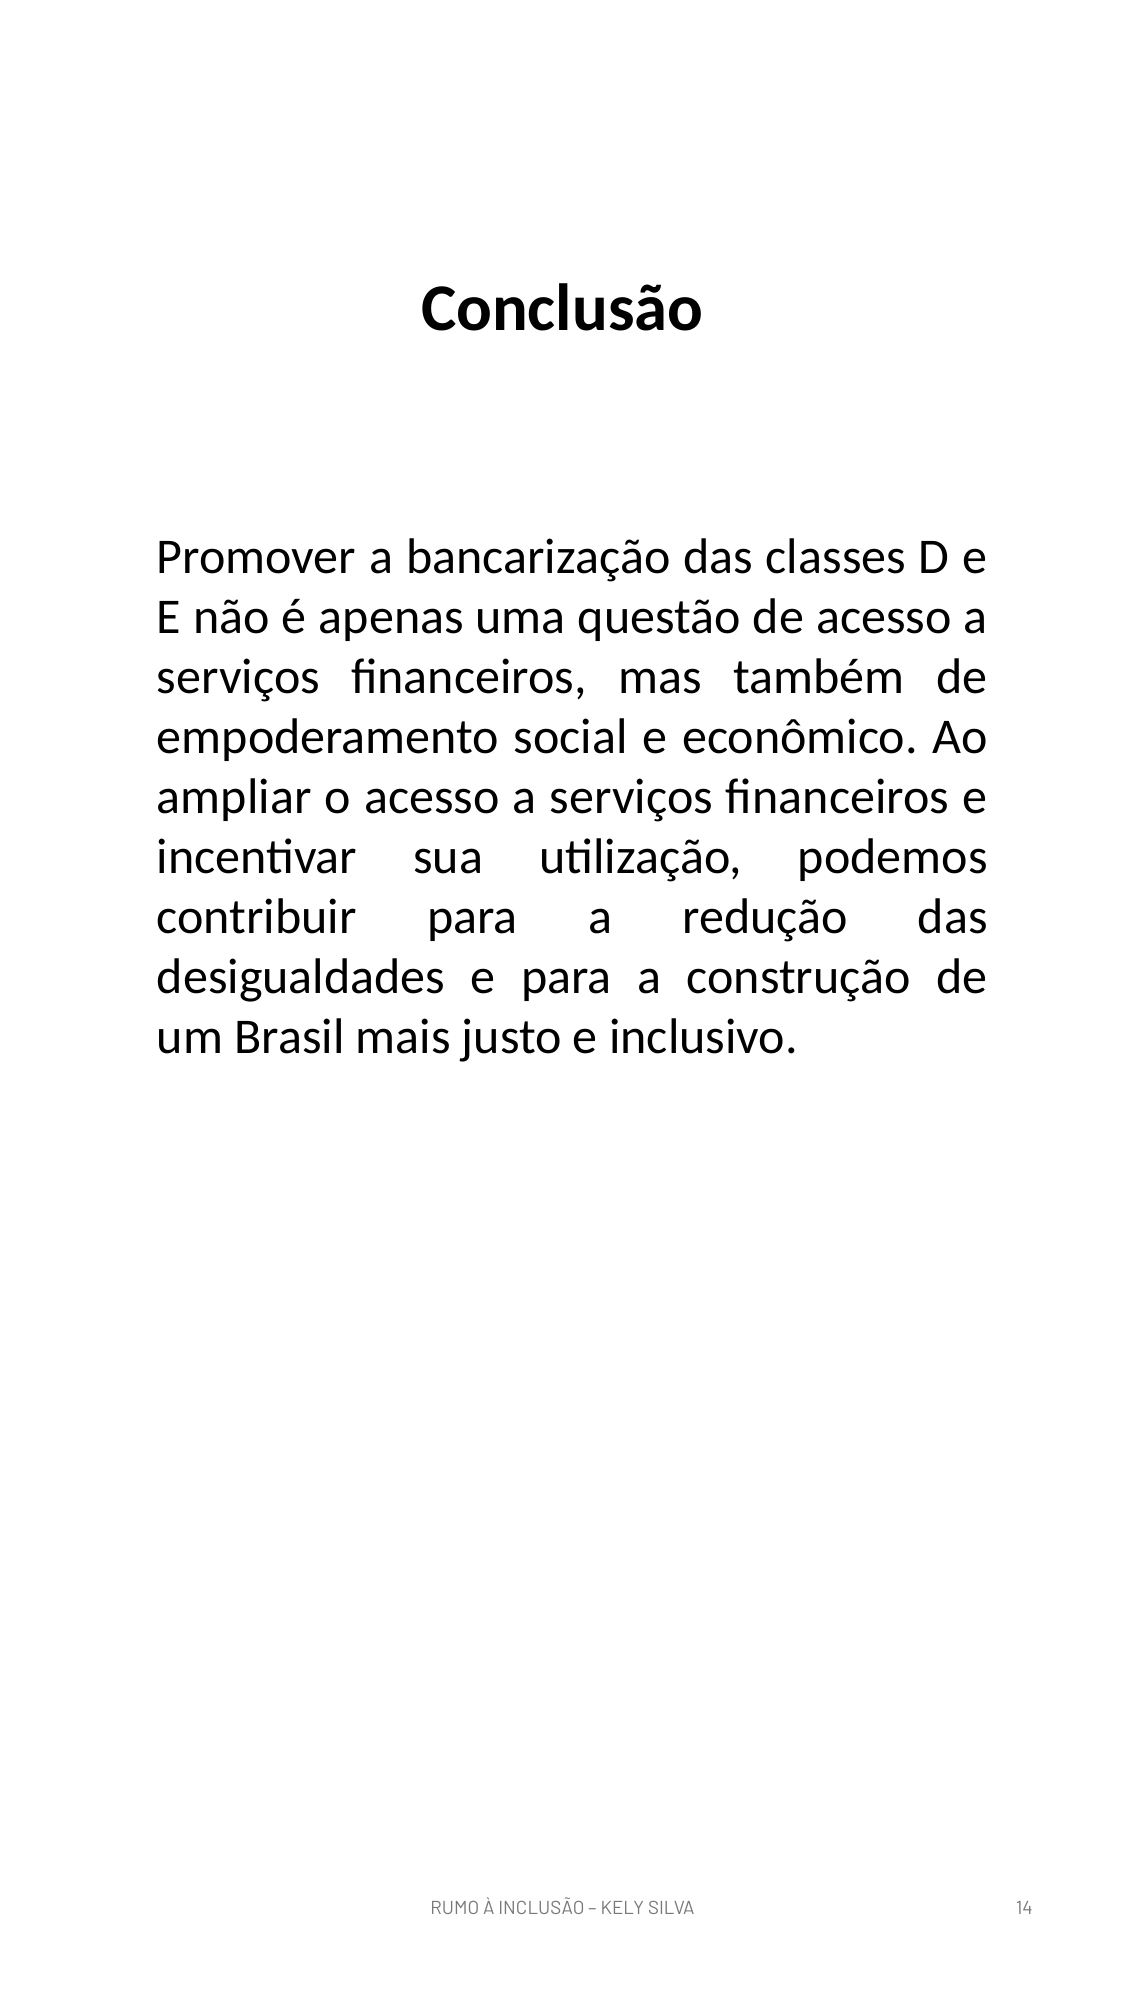

Conclusão
Promover a bancarização das classes D e E não é apenas uma questão de acesso a serviços financeiros, mas também de empoderamento social e econômico. Ao ampliar o acesso a serviços financeiros e incentivar sua utilização, podemos contribuir para a redução das desigualdades e para a construção de um Brasil mais justo e inclusivo.

RUMO À INCLUSÃO – KELY SILVA
14